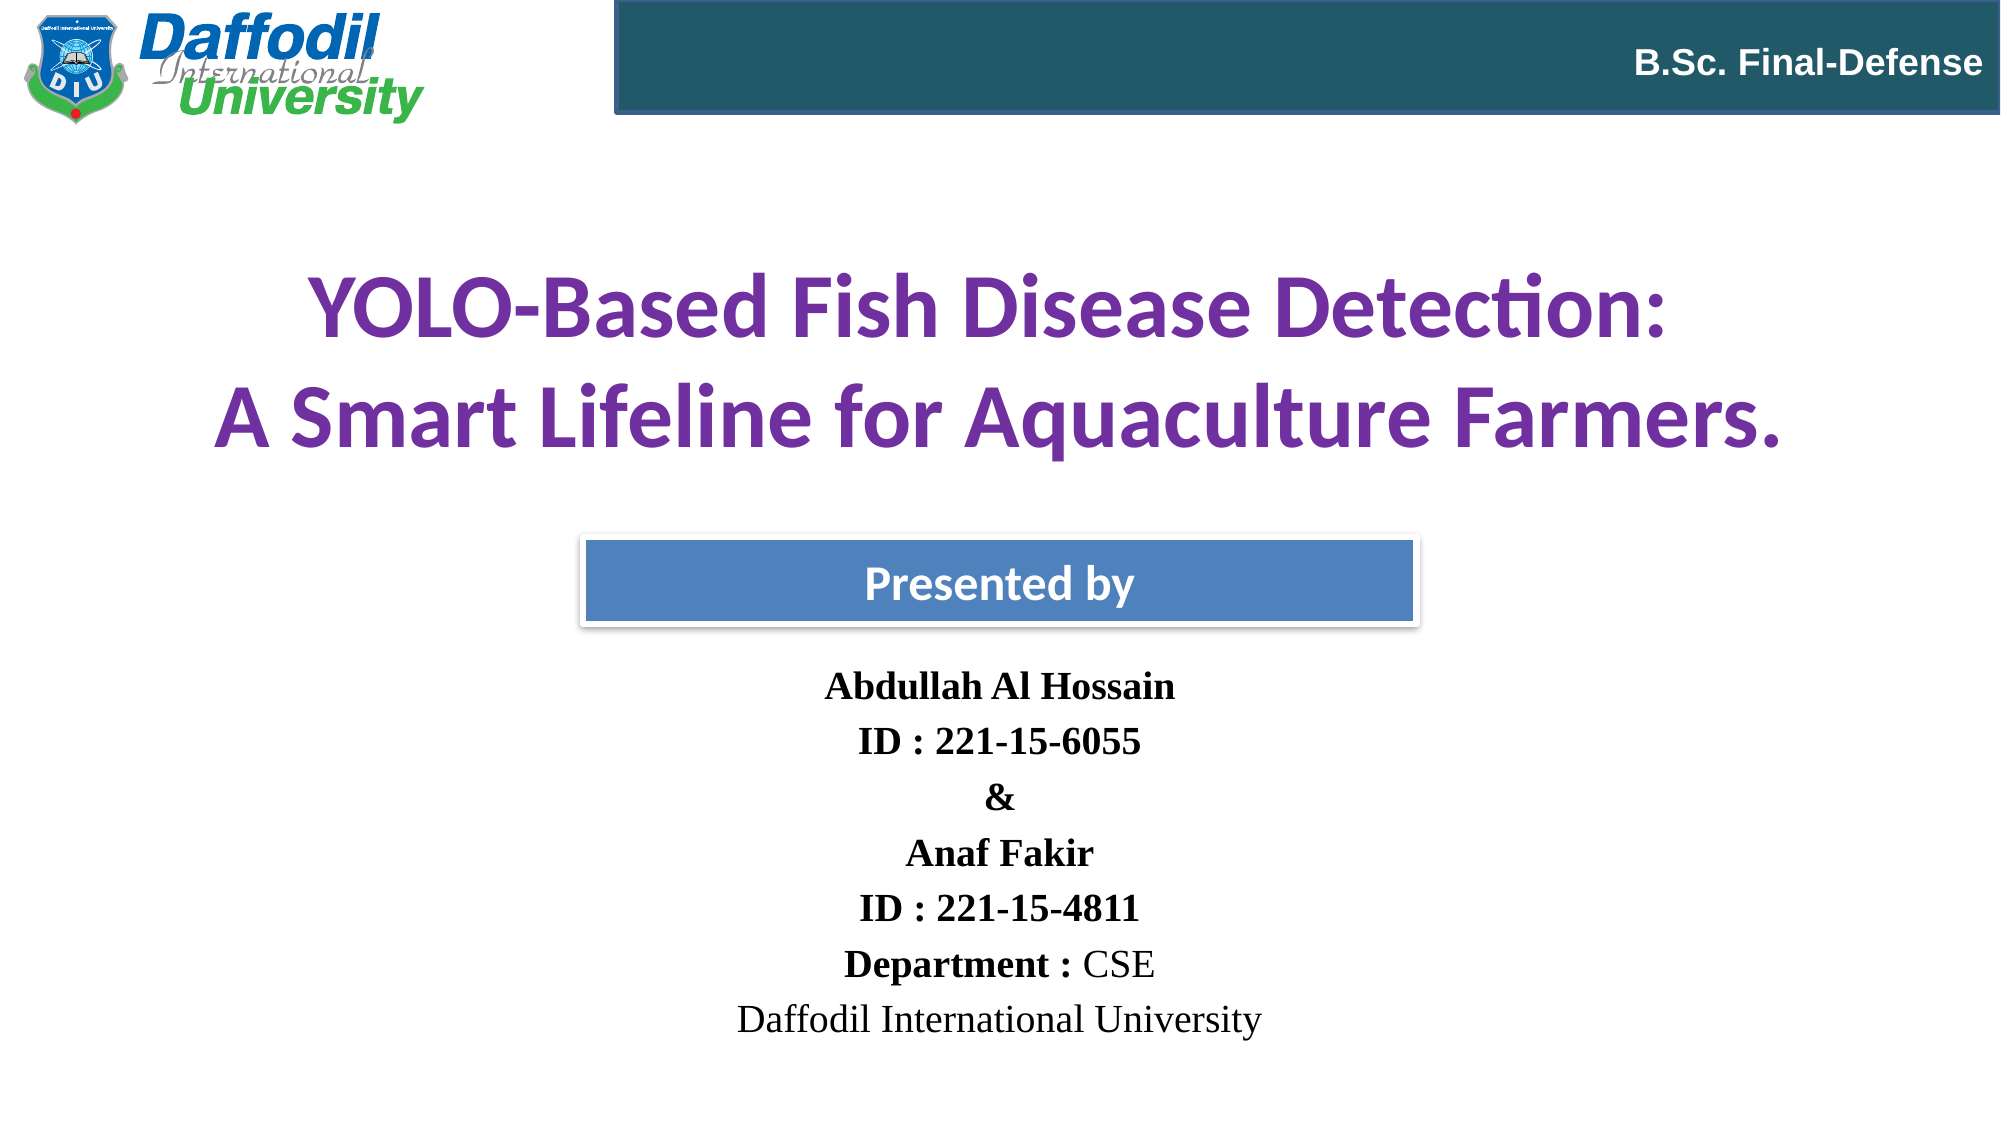

B.Sc. Final-Defense
# YOLO-Based Fish Disease Detection: A Smart Lifeline for Aquaculture Farmers.
Abdullah Al Hossain
ID : 221-15-6055
&
Anaf Fakir
ID : 221-15-4811
Department : CSE
Daffodil International University